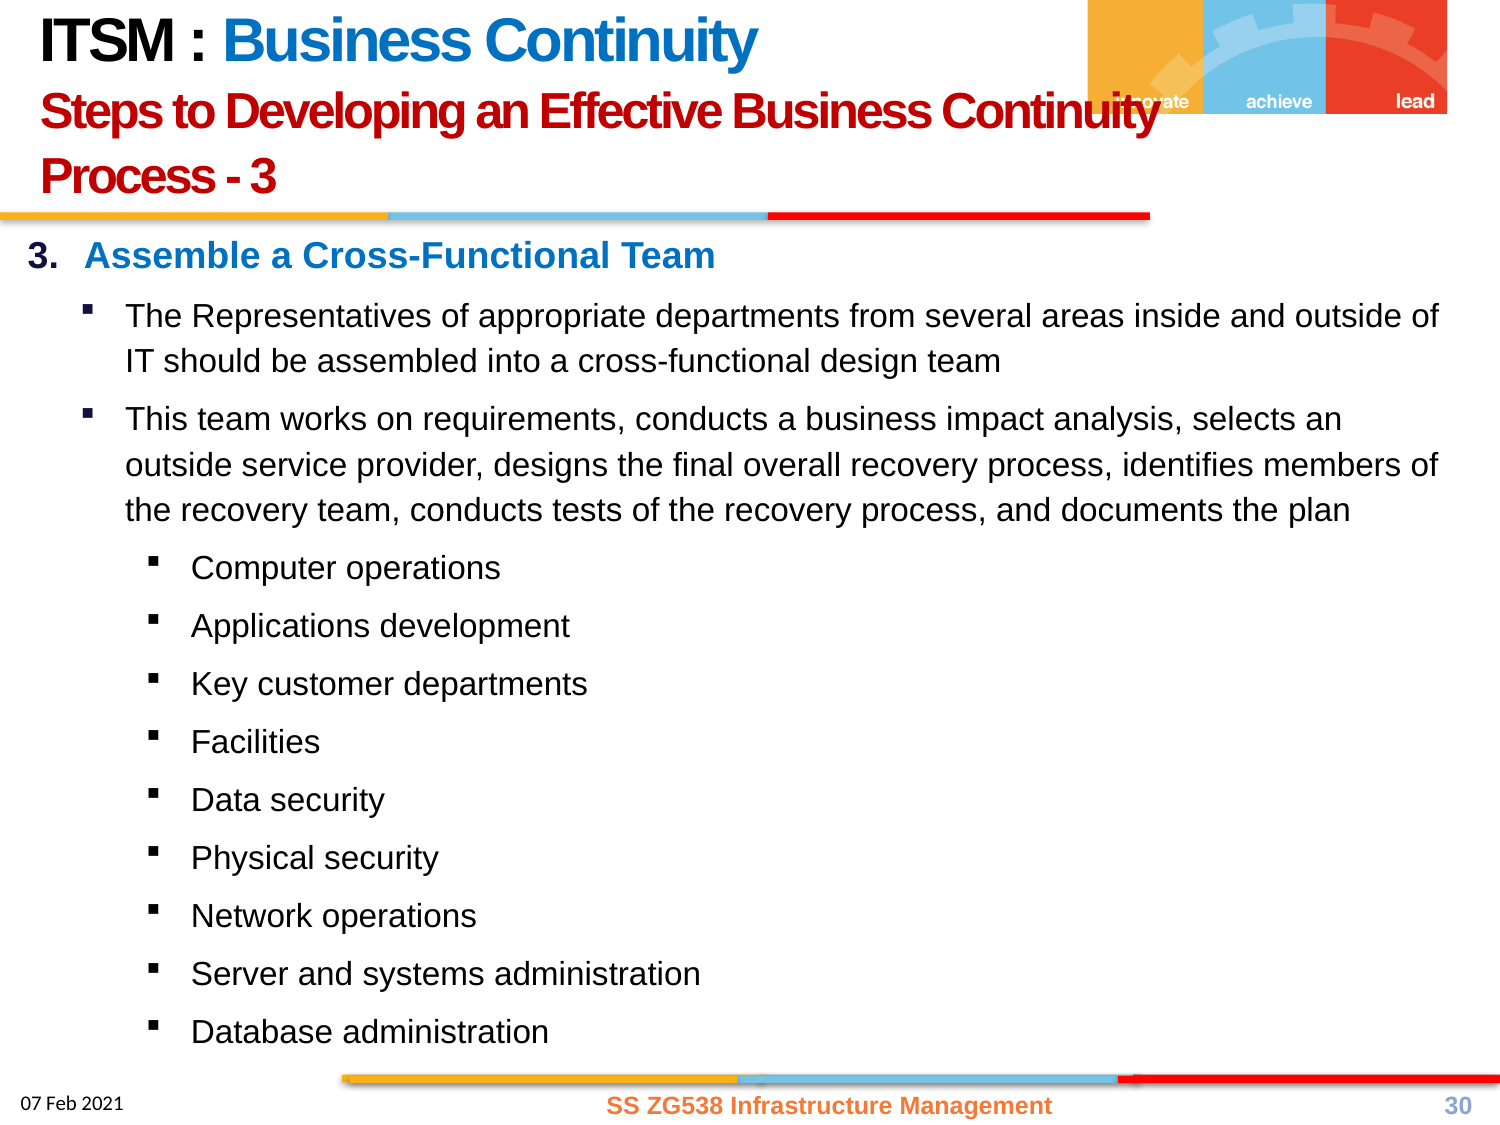

ITSM : Business Continuity
Steps to Developing an Effective Business Continuity Process - 3
Assemble a Cross-Functional Team
The Representatives of appropriate departments from several areas inside and outside of IT should be assembled into a cross-functional design team
This team works on requirements, conducts a business impact analysis, selects an outside service provider, designs the final overall recovery process, identifies members of the recovery team, conducts tests of the recovery process, and documents the plan
Computer operations
Applications development
Key customer departments
Facilities
Data security
Physical security
Network operations
Server and systems administration
Database administration
SS ZG538 Infrastructure Management
30